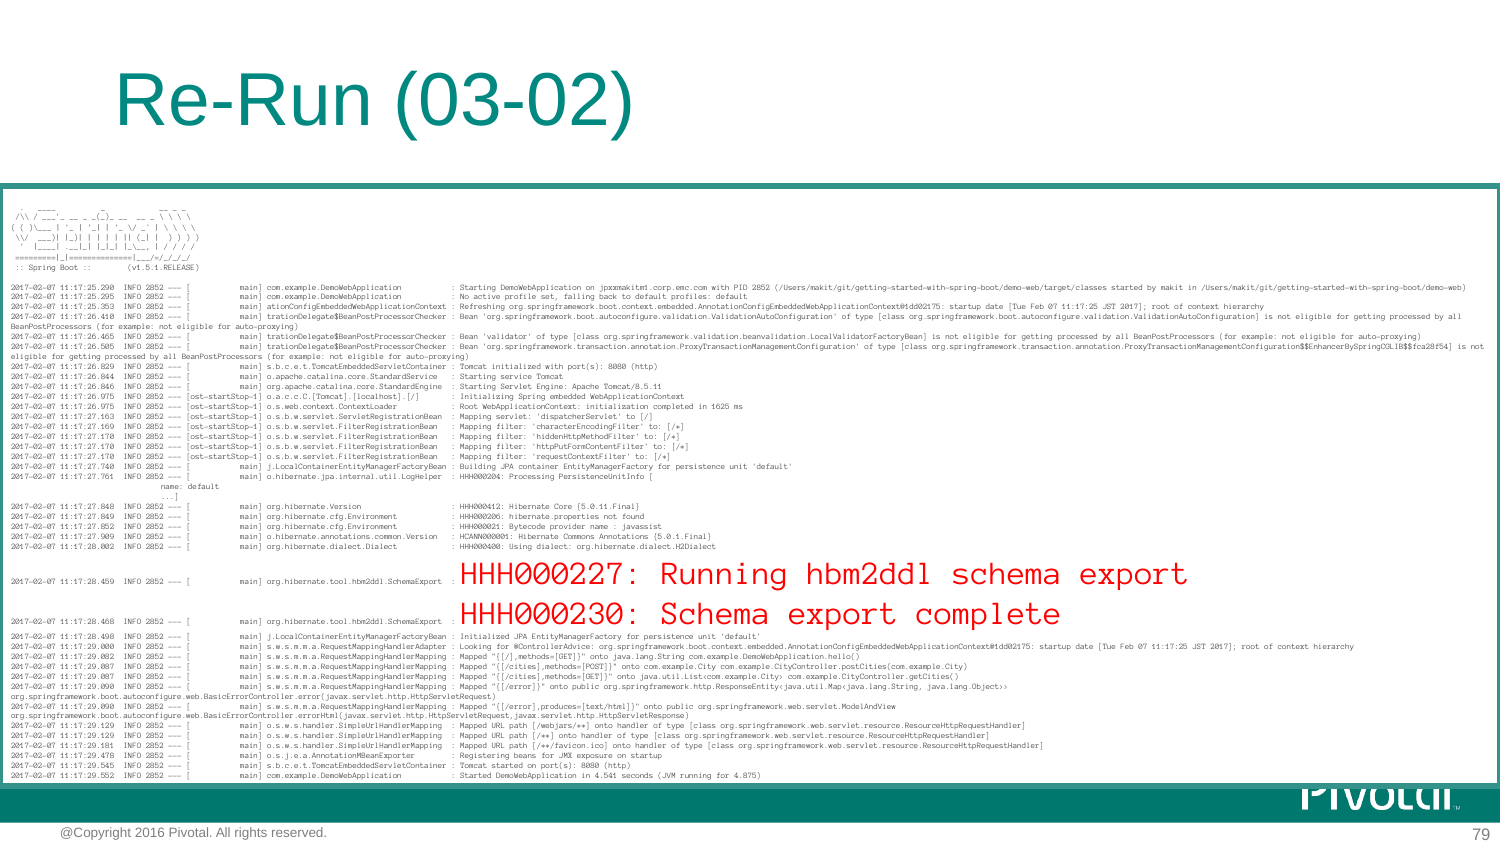

# Re-Run (03-02)

  .   ____          _            __ _ _
 /\\ / ___'_ __ _ _(_)_ __  __ _ \ \ \ \
( ( )\___ | '_ | '_| | '_ \/ _` | \ \ \ \
 \\/  ___)| |_)| | | | | || (_| |  ) ) ) )
  '  |____| .__|_| |_|_| |_\__, | / / / /
 =========|_|==============|___/=/_/_/_/
 :: Spring Boot ::        (v1.5.1.RELEASE)

2017-02-07 11:17:25.290  INFO 2852 --- [           main] com.example.DemoWebApplication           : Starting DemoWebApplication on jpxxmakitm1.corp.emc.com with PID 2852 (/Users/makit/git/getting-started-with-spring-boot/demo-web/target/classes started by makit in /Users/makit/git/getting-started-with-spring-boot/demo-web)
2017-02-07 11:17:25.295  INFO 2852 --- [           main] com.example.DemoWebApplication           : No active profile set, falling back to default profiles: default
2017-02-07 11:17:25.353  INFO 2852 --- [           main] ationConfigEmbeddedWebApplicationContext : Refreshing org.springframework.boot.context.embedded.AnnotationConfigEmbeddedWebApplicationContext@1dd02175: startup date [Tue Feb 07 11:17:25 JST 2017]; root of context hierarchy
2017-02-07 11:17:26.410  INFO 2852 --- [           main] trationDelegate$BeanPostProcessorChecker : Bean 'org.springframework.boot.autoconfigure.validation.ValidationAutoConfiguration' of type [class org.springframework.boot.autoconfigure.validation.ValidationAutoConfiguration] is not eligible for getting processed by all BeanPostProcessors (for example: not eligible for auto-proxying)
2017-02-07 11:17:26.465  INFO 2852 --- [           main] trationDelegate$BeanPostProcessorChecker : Bean 'validator' of type [class org.springframework.validation.beanvalidation.LocalValidatorFactoryBean] is not eligible for getting processed by all BeanPostProcessors (for example: not eligible for auto-proxying)
2017-02-07 11:17:26.505  INFO 2852 --- [           main] trationDelegate$BeanPostProcessorChecker : Bean 'org.springframework.transaction.annotation.ProxyTransactionManagementConfiguration' of type [class org.springframework.transaction.annotation.ProxyTransactionManagementConfiguration$$EnhancerBySpringCGLIB$$fca28f54] is not eligible for getting processed by all BeanPostProcessors (for example: not eligible for auto-proxying)
2017-02-07 11:17:26.829  INFO 2852 --- [           main] s.b.c.e.t.TomcatEmbeddedServletContainer : Tomcat initialized with port(s): 8080 (http)
2017-02-07 11:17:26.844  INFO 2852 --- [           main] o.apache.catalina.core.StandardService   : Starting service Tomcat
2017-02-07 11:17:26.846  INFO 2852 --- [           main] org.apache.catalina.core.StandardEngine  : Starting Servlet Engine: Apache Tomcat/8.5.11
2017-02-07 11:17:26.975  INFO 2852 --- [ost-startStop-1] o.a.c.c.C.[Tomcat].[localhost].[/]       : Initializing Spring embedded WebApplicationContext
2017-02-07 11:17:26.975  INFO 2852 --- [ost-startStop-1] o.s.web.context.ContextLoader            : Root WebApplicationContext: initialization completed in 1625 ms
2017-02-07 11:17:27.163  INFO 2852 --- [ost-startStop-1] o.s.b.w.servlet.ServletRegistrationBean  : Mapping servlet: 'dispatcherServlet' to [/]
2017-02-07 11:17:27.169  INFO 2852 --- [ost-startStop-1] o.s.b.w.servlet.FilterRegistrationBean   : Mapping filter: 'characterEncodingFilter' to: [/*]
2017-02-07 11:17:27.170  INFO 2852 --- [ost-startStop-1] o.s.b.w.servlet.FilterRegistrationBean   : Mapping filter: 'hiddenHttpMethodFilter' to: [/*]
2017-02-07 11:17:27.170  INFO 2852 --- [ost-startStop-1] o.s.b.w.servlet.FilterRegistrationBean   : Mapping filter: 'httpPutFormContentFilter' to: [/*]
2017-02-07 11:17:27.170  INFO 2852 --- [ost-startStop-1] o.s.b.w.servlet.FilterRegistrationBean   : Mapping filter: 'requestContextFilter' to: [/*]
2017-02-07 11:17:27.740  INFO 2852 --- [           main] j.LocalContainerEntityManagerFactoryBean : Building JPA container EntityManagerFactory for persistence unit 'default'
2017-02-07 11:17:27.761  INFO 2852 --- [           main] o.hibernate.jpa.internal.util.LogHelper  : HHH000204: Processing PersistenceUnitInfo [
	name: default
	...]
2017-02-07 11:17:27.848  INFO 2852 --- [           main] org.hibernate.Version                    : HHH000412: Hibernate Core {5.0.11.Final}
2017-02-07 11:17:27.849  INFO 2852 --- [           main] org.hibernate.cfg.Environment            : HHH000206: hibernate.properties not found
2017-02-07 11:17:27.852  INFO 2852 --- [           main] org.hibernate.cfg.Environment            : HHH000021: Bytecode provider name : javassist
2017-02-07 11:17:27.909  INFO 2852 --- [           main] o.hibernate.annotations.common.Version   : HCANN000001: Hibernate Commons Annotations {5.0.1.Final}
2017-02-07 11:17:28.002  INFO 2852 --- [           main] org.hibernate.dialect.Dialect            : HHH000400: Using dialect: org.hibernate.dialect.H2Dialect
2017-02-07 11:17:28.459  INFO 2852 --- [           main] org.hibernate.tool.hbm2ddl.SchemaExport  : HHH000227: Running hbm2ddl schema export
2017-02-07 11:17:28.468  INFO 2852 --- [           main] org.hibernate.tool.hbm2ddl.SchemaExport  : HHH000230: Schema export complete
2017-02-07 11:17:28.498  INFO 2852 --- [           main] j.LocalContainerEntityManagerFactoryBean : Initialized JPA EntityManagerFactory for persistence unit 'default'
2017-02-07 11:17:29.000  INFO 2852 --- [           main] s.w.s.m.m.a.RequestMappingHandlerAdapter : Looking for @ControllerAdvice: org.springframework.boot.context.embedded.AnnotationConfigEmbeddedWebApplicationContext@1dd02175: startup date [Tue Feb 07 11:17:25 JST 2017]; root of context hierarchy
2017-02-07 11:17:29.082  INFO 2852 --- [           main] s.w.s.m.m.a.RequestMappingHandlerMapping : Mapped "{[/],methods=[GET]}" onto java.lang.String com.example.DemoWebApplication.hello()
2017-02-07 11:17:29.087  INFO 2852 --- [           main] s.w.s.m.m.a.RequestMappingHandlerMapping : Mapped "{[/cities],methods=[POST]}" onto com.example.City com.example.CityController.postCities(com.example.City)
2017-02-07 11:17:29.087  INFO 2852 --- [           main] s.w.s.m.m.a.RequestMappingHandlerMapping : Mapped "{[/cities],methods=[GET]}" onto java.util.List<com.example.City> com.example.CityController.getCities()
2017-02-07 11:17:29.090  INFO 2852 --- [           main] s.w.s.m.m.a.RequestMappingHandlerMapping : Mapped "{[/error]}" onto public org.springframework.http.ResponseEntity<java.util.Map<java.lang.String, java.lang.Object>> org.springframework.boot.autoconfigure.web.BasicErrorController.error(javax.servlet.http.HttpServletRequest)
2017-02-07 11:17:29.090  INFO 2852 --- [           main] s.w.s.m.m.a.RequestMappingHandlerMapping : Mapped "{[/error],produces=[text/html]}" onto public org.springframework.web.servlet.ModelAndView org.springframework.boot.autoconfigure.web.BasicErrorController.errorHtml(javax.servlet.http.HttpServletRequest,javax.servlet.http.HttpServletResponse)
2017-02-07 11:17:29.129  INFO 2852 --- [           main] o.s.w.s.handler.SimpleUrlHandlerMapping  : Mapped URL path [/webjars/**] onto handler of type [class org.springframework.web.servlet.resource.ResourceHttpRequestHandler]
2017-02-07 11:17:29.129  INFO 2852 --- [           main] o.s.w.s.handler.SimpleUrlHandlerMapping  : Mapped URL path [/**] onto handler of type [class org.springframework.web.servlet.resource.ResourceHttpRequestHandler]
2017-02-07 11:17:29.181  INFO 2852 --- [           main] o.s.w.s.handler.SimpleUrlHandlerMapping  : Mapped URL path [/**/favicon.ico] onto handler of type [class org.springframework.web.servlet.resource.ResourceHttpRequestHandler]
2017-02-07 11:17:29.478  INFO 2852 --- [           main] o.s.j.e.a.AnnotationMBeanExporter        : Registering beans for JMX exposure on startup
2017-02-07 11:17:29.545  INFO 2852 --- [           main] s.b.c.e.t.TomcatEmbeddedServletContainer : Tomcat started on port(s): 8080 (http)
2017-02-07 11:17:29.552  INFO 2852 --- [           main] com.example.DemoWebApplication           : Started DemoWebApplication in 4.541 seconds (JVM running for 4.875)